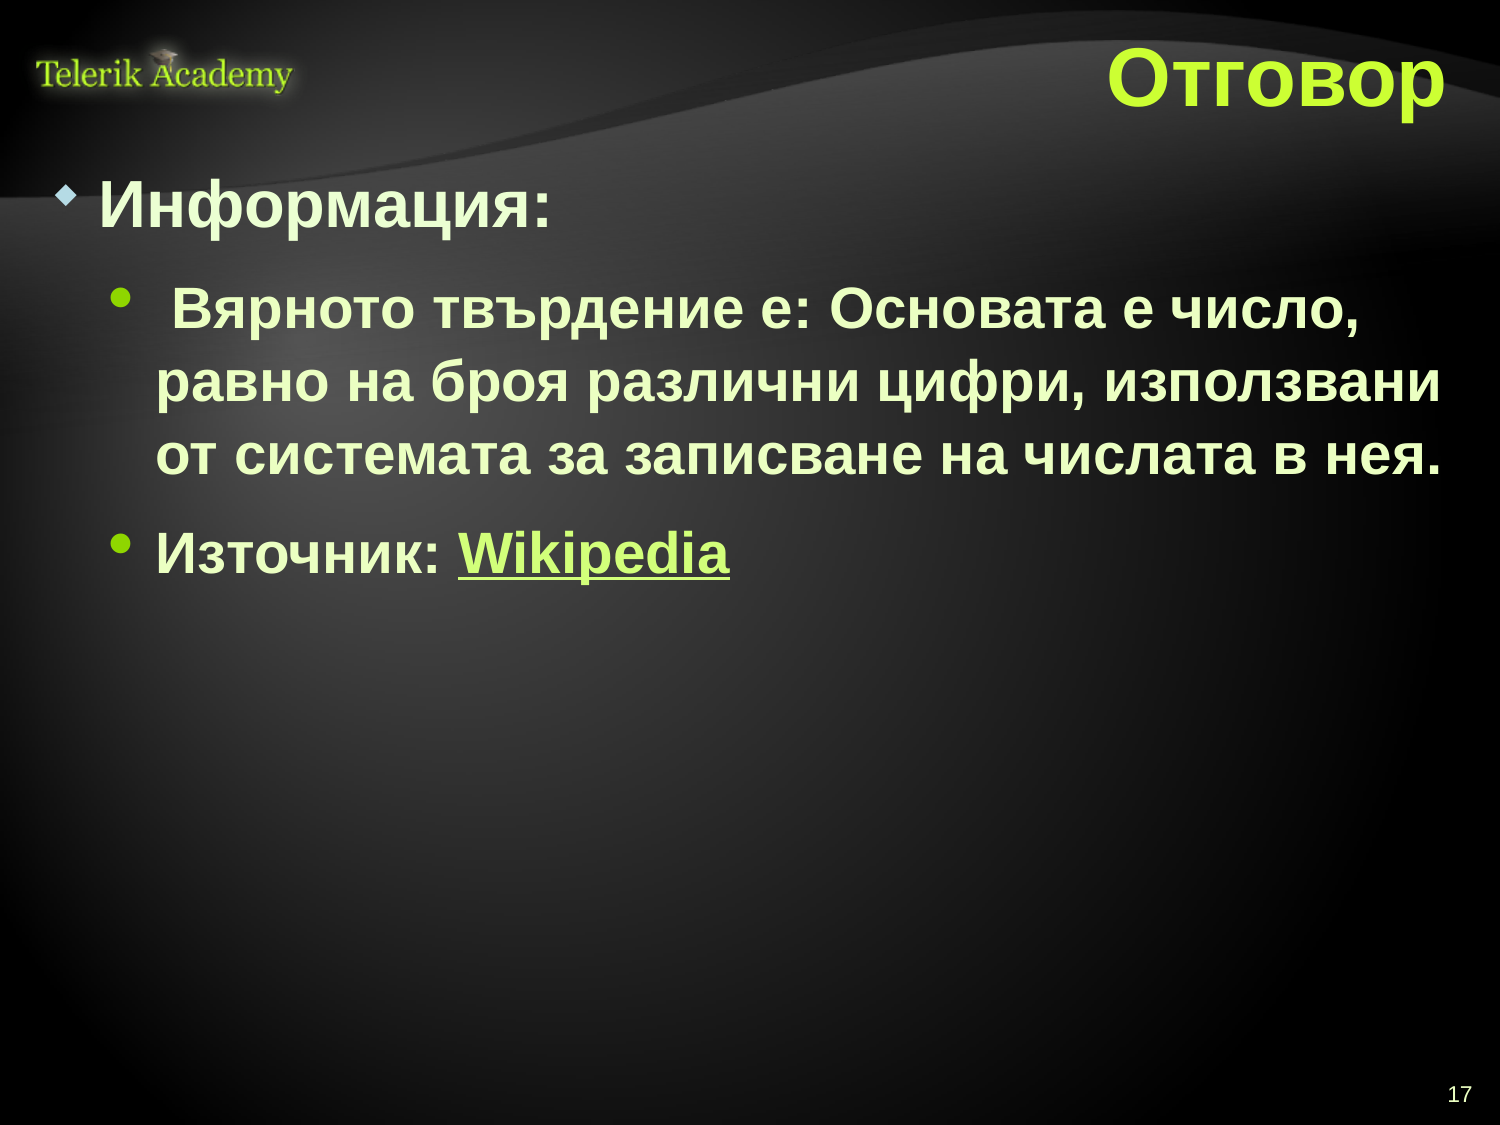

# Отговор
Информация:
 Вярното твърдение е: Основата е число, равно на броя различни цифри, използвани от системата за записване на числата в нея.
Източник: Wikipedia
17